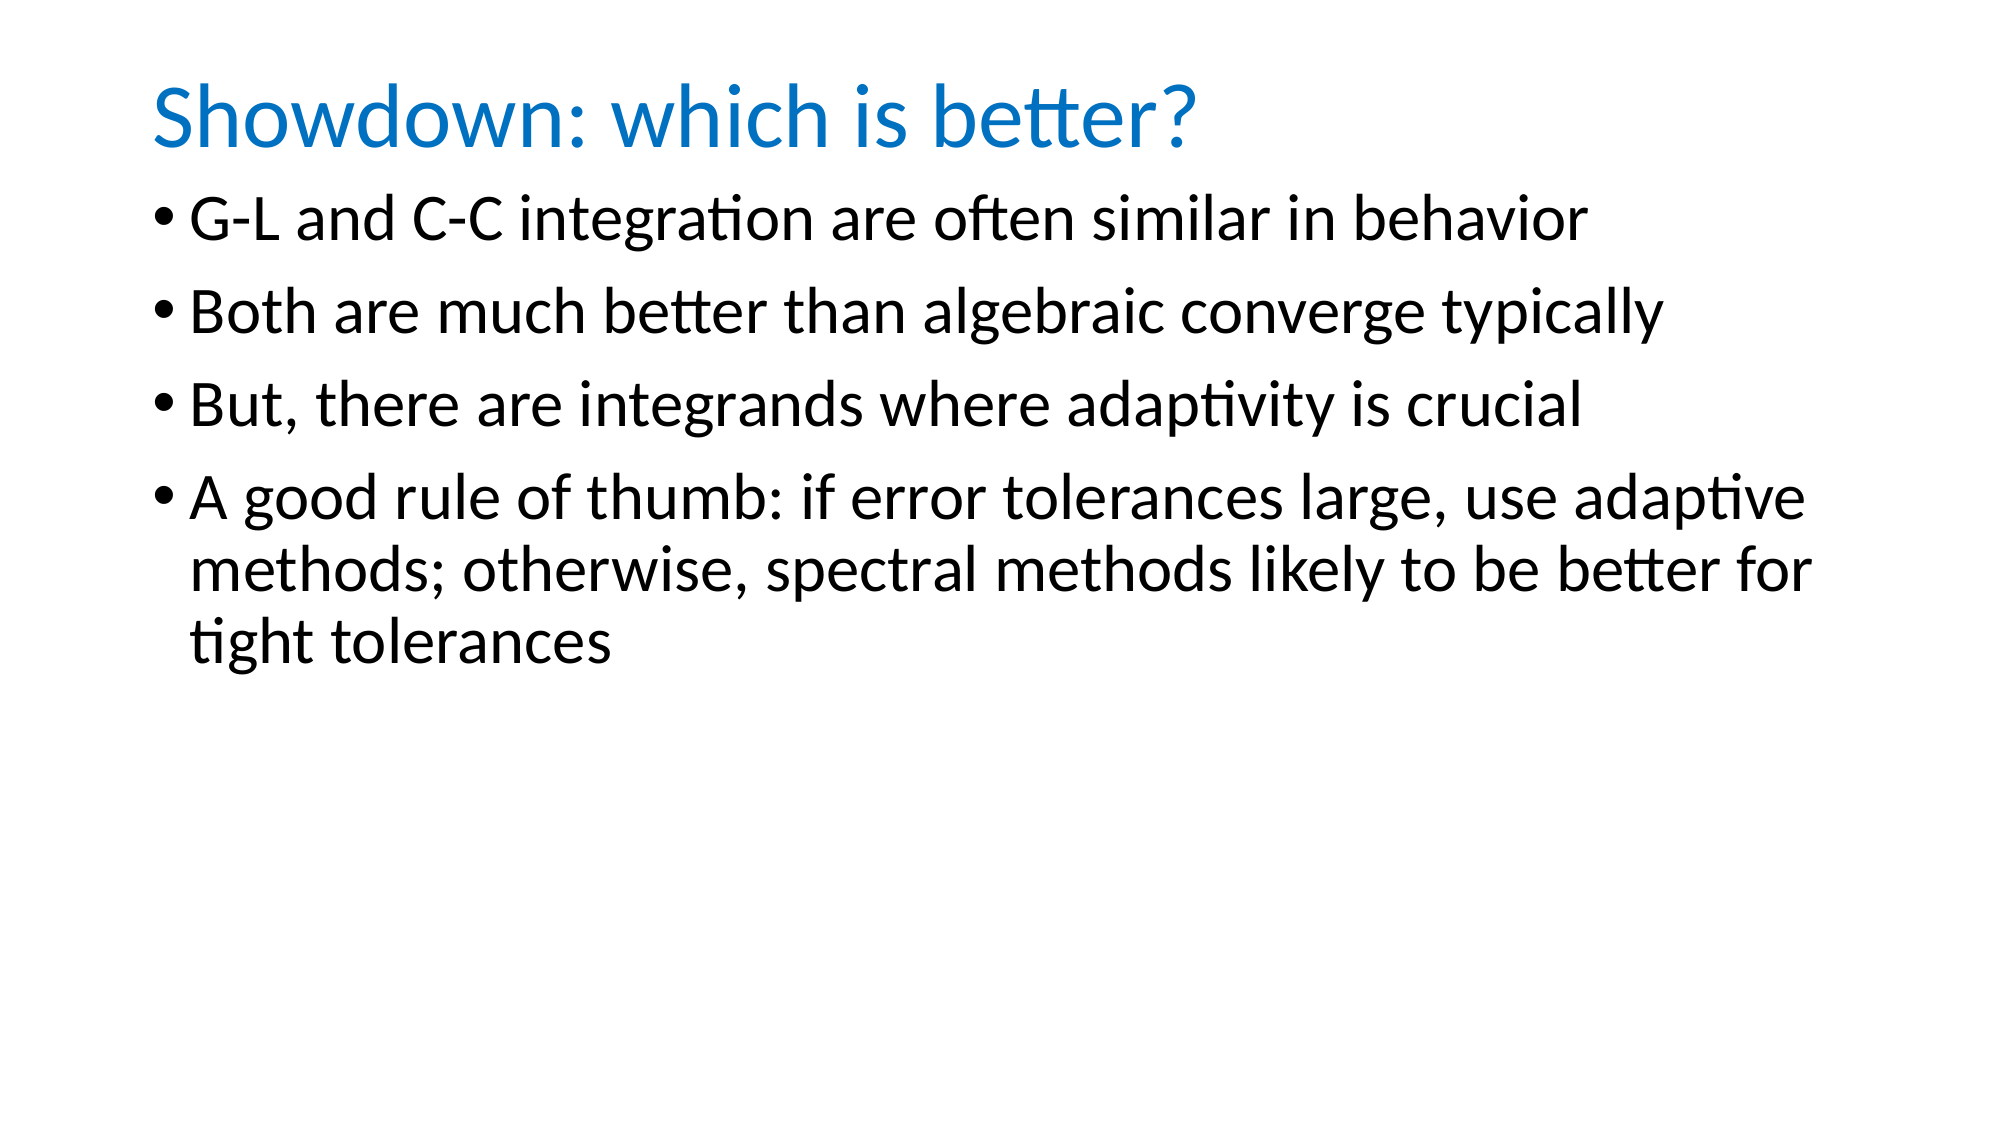

# Showdown: which is better?
G-L and C-C integration are often similar in behavior
Both are much better than algebraic converge typically
But, there are integrands where adaptivity is crucial
A good rule of thumb: if error tolerances large, use adaptive methods; otherwise, spectral methods likely to be better for tight tolerances